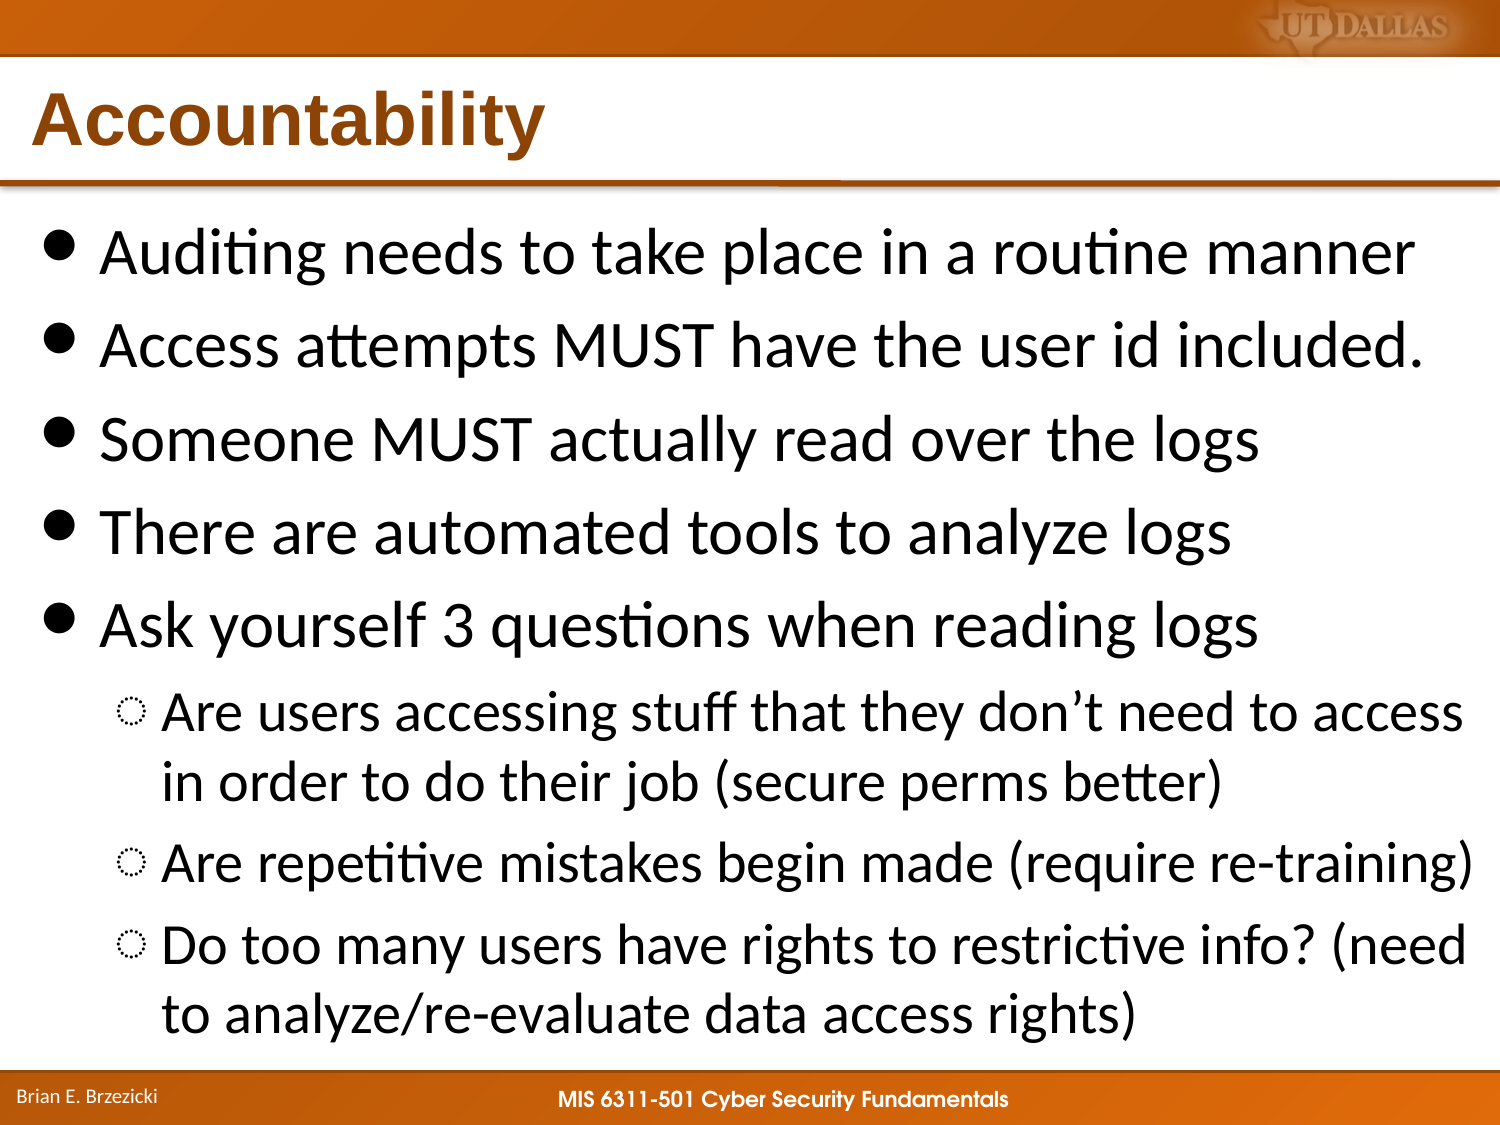

# Accountability
Auditing needs to take place in a routine manner
Access attempts MUST have the user id included.
Someone MUST actually read over the logs
There are automated tools to analyze logs
Ask yourself 3 questions when reading logs
Are users accessing stuff that they don’t need to access in order to do their job (secure perms better)
Are repetitive mistakes begin made (require re-training)
Do too many users have rights to restrictive info? (need to analyze/re-evaluate data access rights)
Brian E. Brzezicki